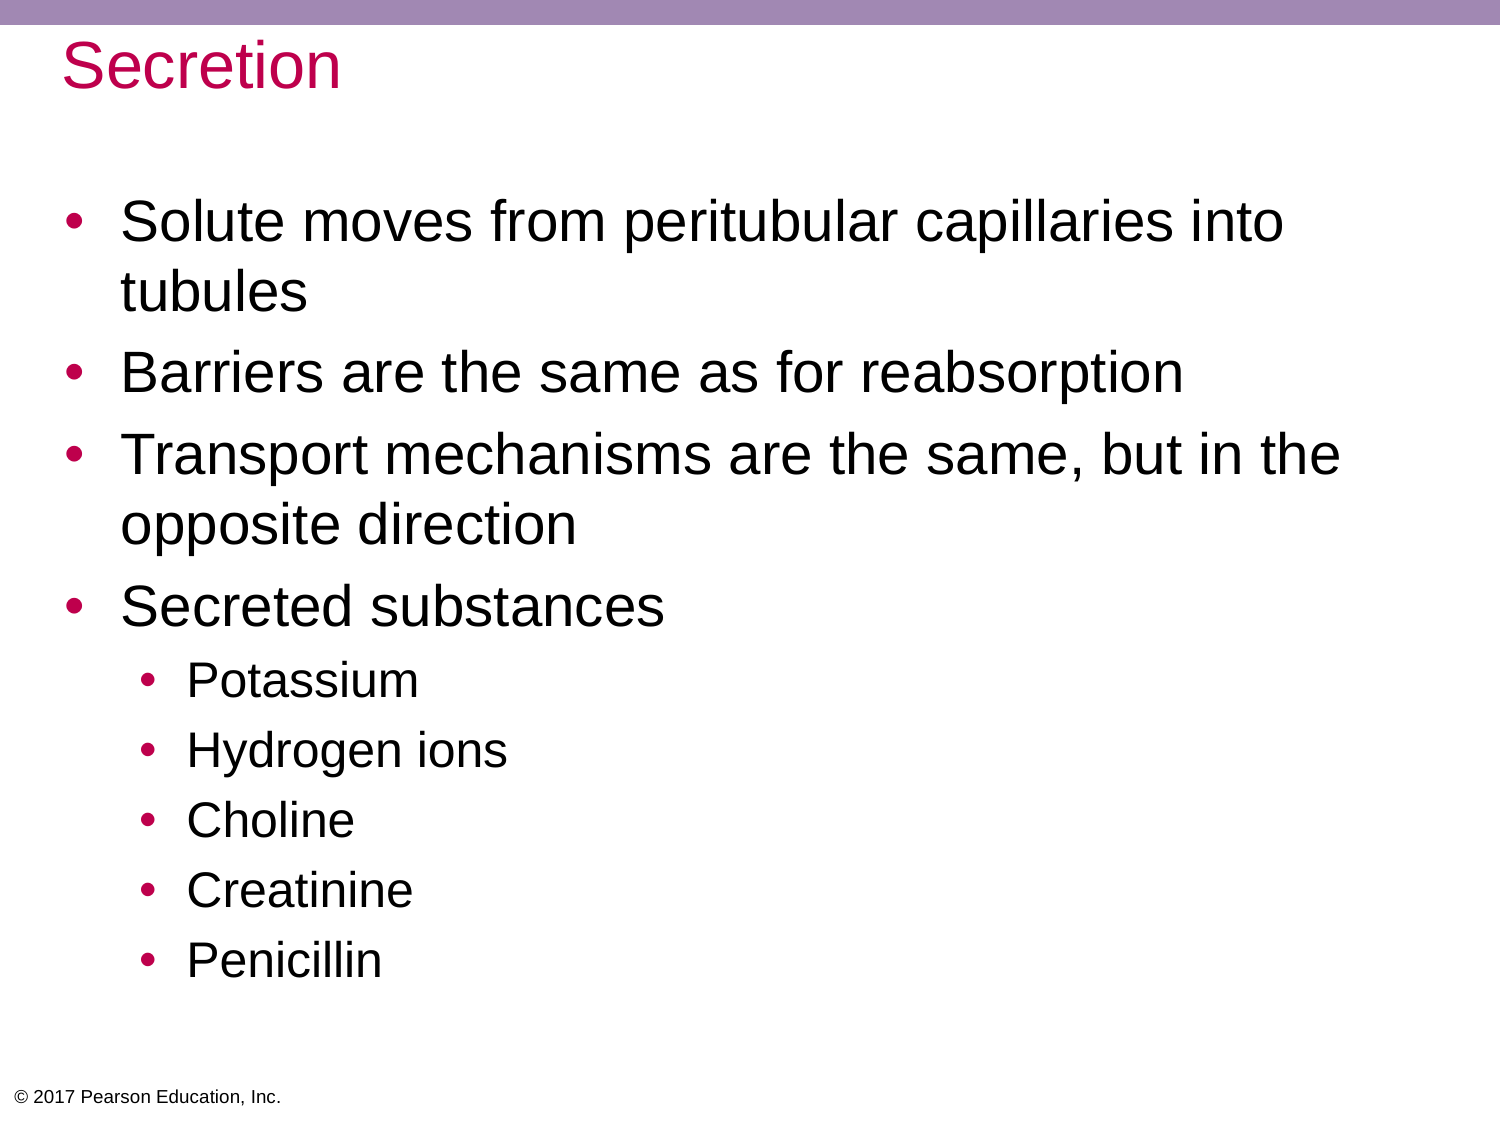

# Secretion
Solute moves from peritubular capillaries into tubules
Barriers are the same as for reabsorption
Transport mechanisms are the same, but in the opposite direction
Secreted substances
Potassium
Hydrogen ions
Choline
Creatinine
Penicillin